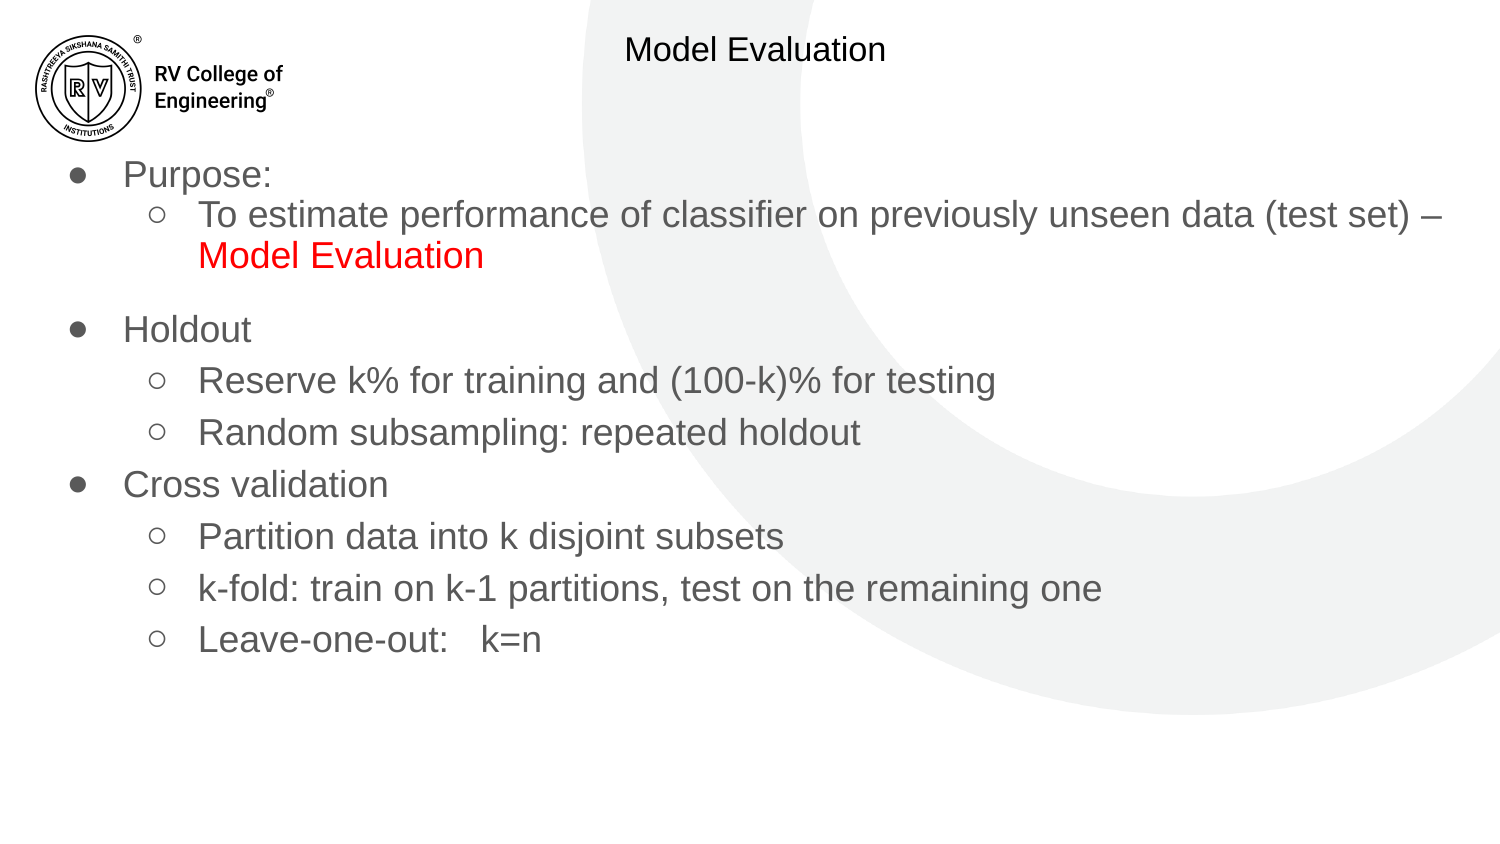

# Model Evaluation
Purpose:
To estimate performance of classifier on previously unseen data (test set) – Model Evaluation

Holdout
Reserve k% for training and (100-k)% for testing
Random subsampling: repeated holdout
Cross validation
Partition data into k disjoint subsets
k-fold: train on k-1 partitions, test on the remaining one
Leave-one-out:   k=n